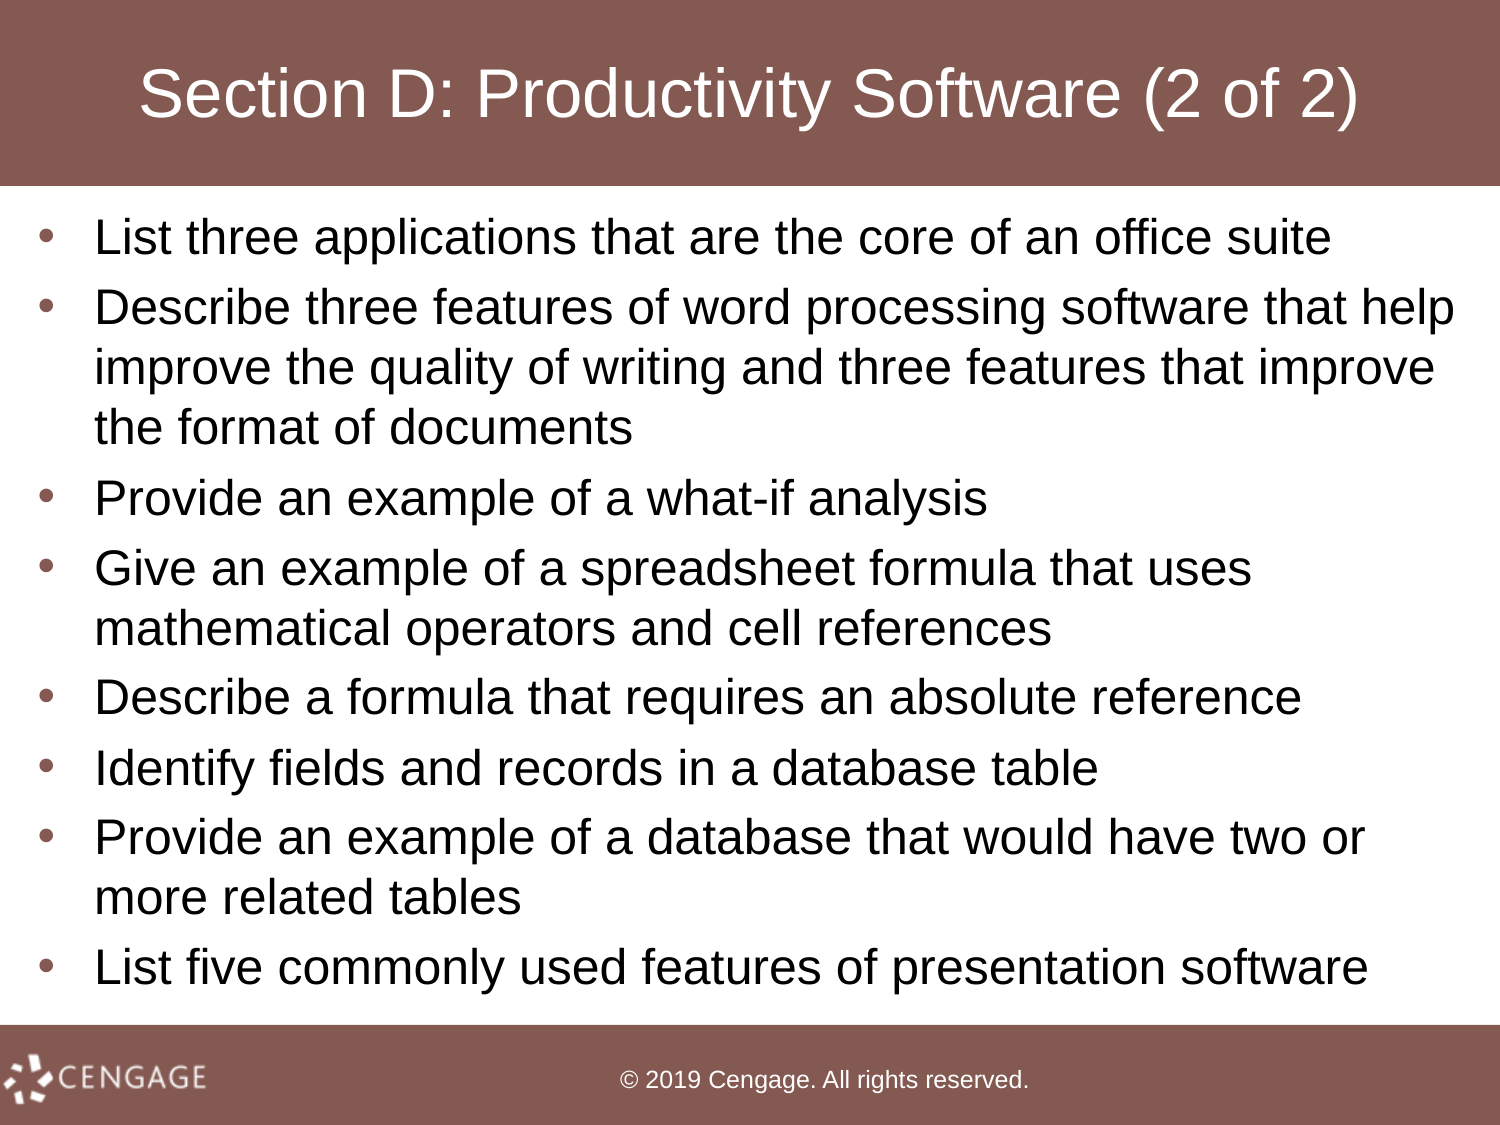

# Section D: Productivity Software (2 of 2)
List three applications that are the core of an office suite
Describe three features of word processing software that help improve the quality of writing and three features that improve the format of documents
Provide an example of a what-if analysis
Give an example of a spreadsheet formula that uses mathematical operators and cell references
Describe a formula that requires an absolute reference
Identify fields and records in a database table
Provide an example of a database that would have two or more related tables
List five commonly used features of presentation software